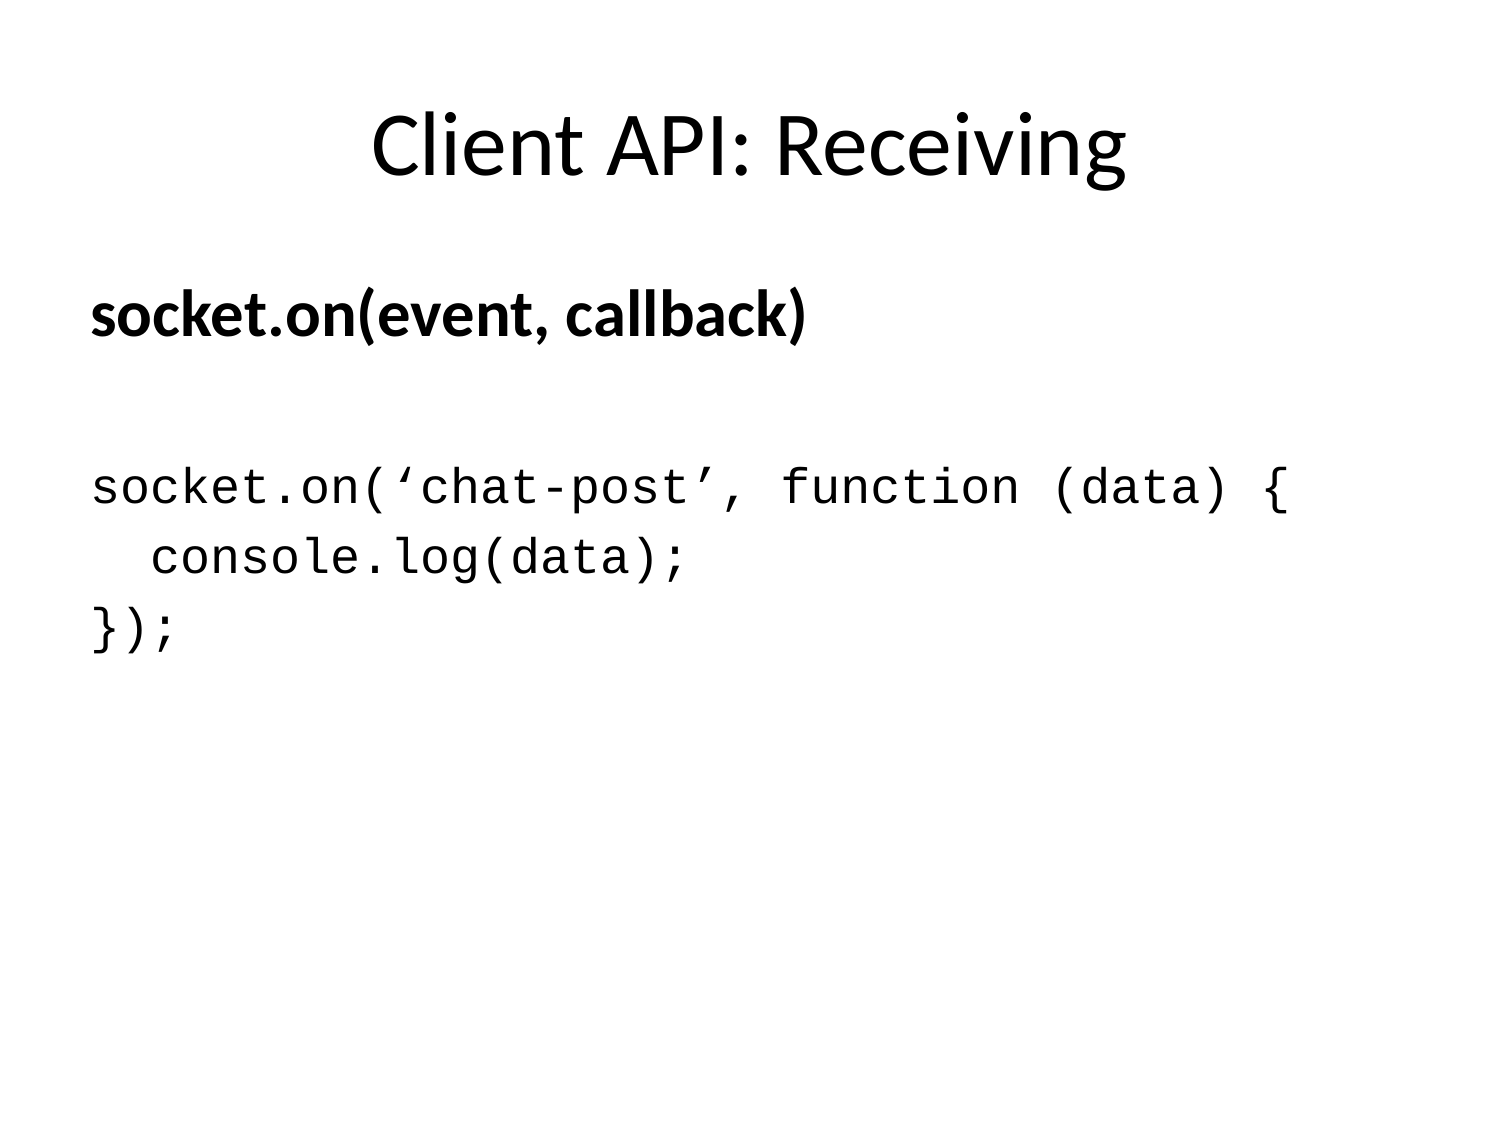

# Client API: Receiving
socket.on(event, callback)

socket.on(‘chat-post’, function (data) {
  console.log(data);
});